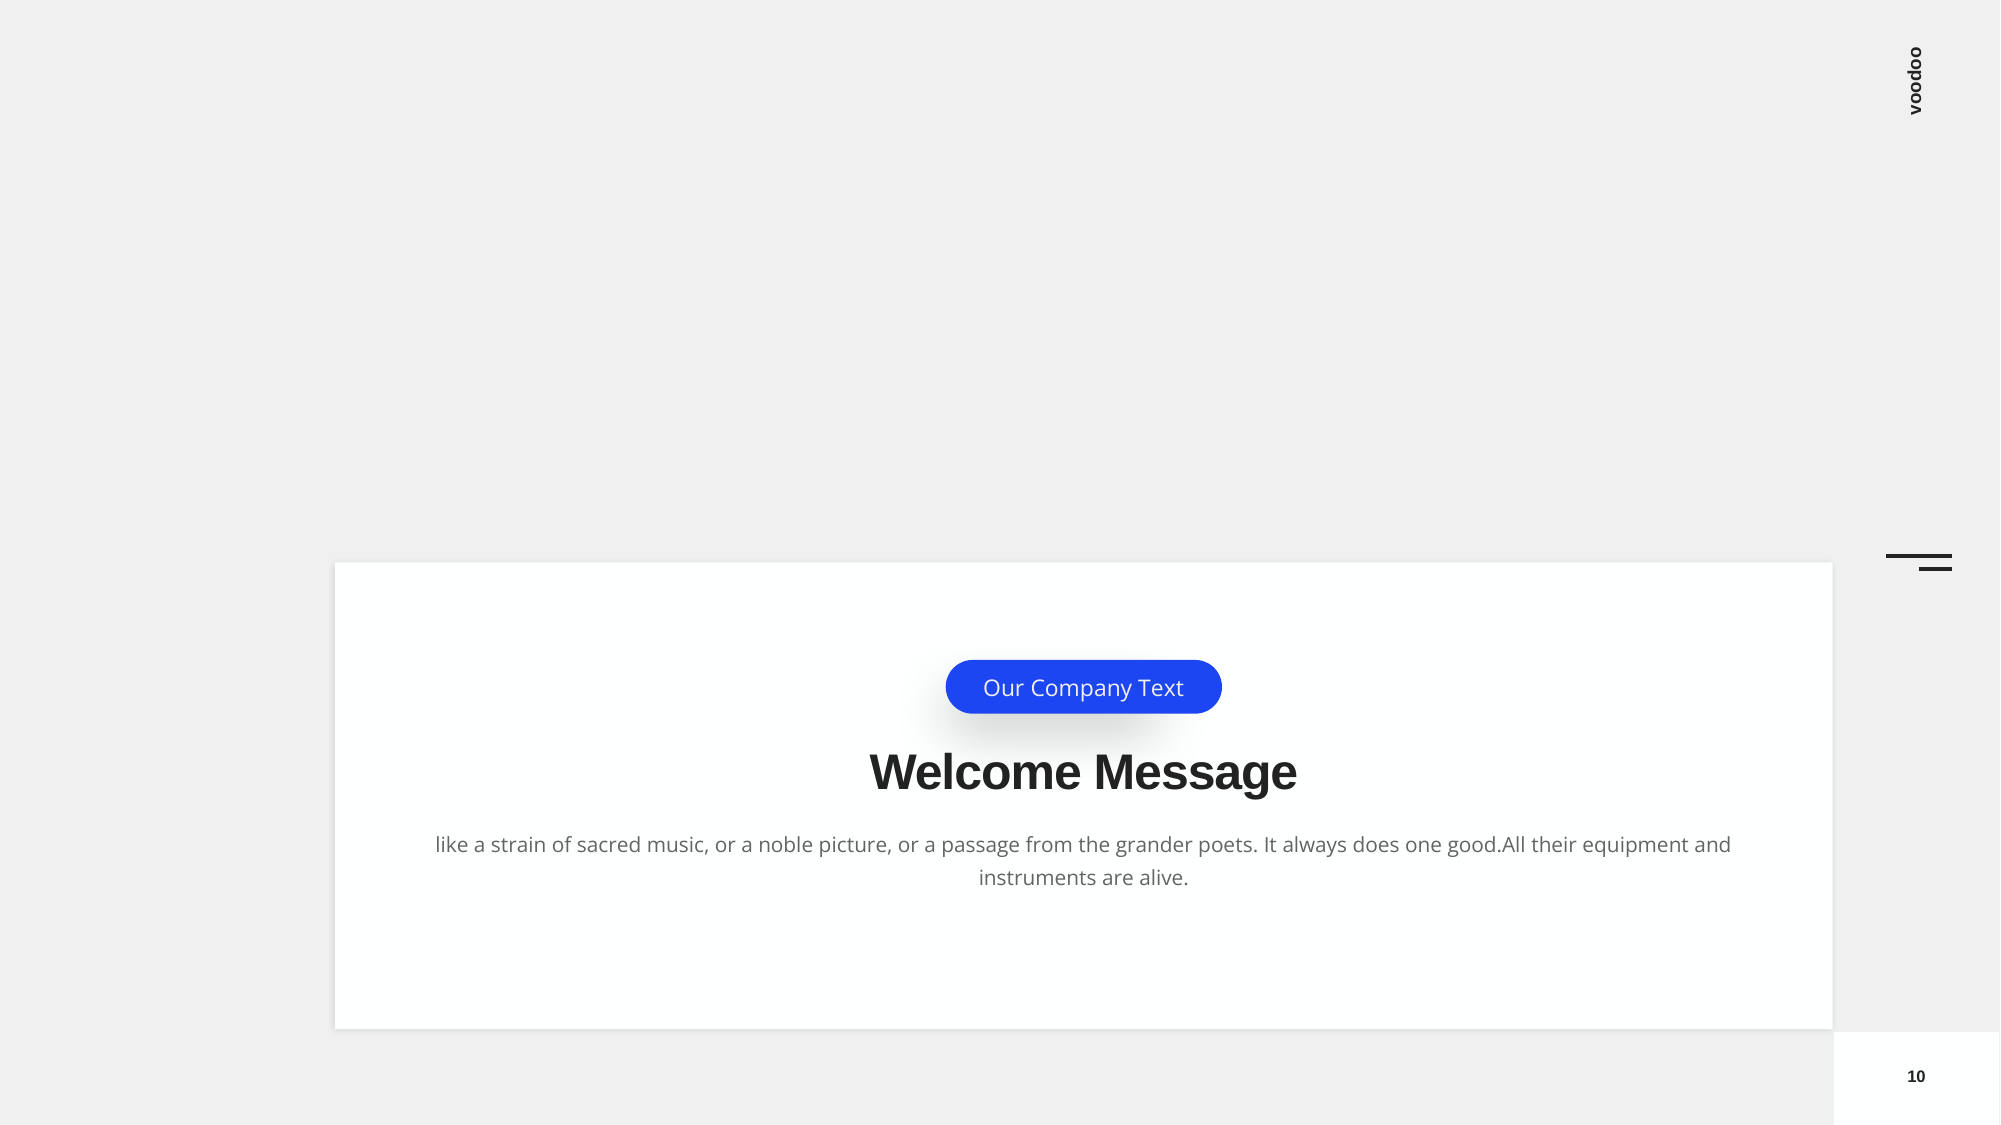

Welcome Message
like a strain of sacred music, or a noble picture, or a passage from the grander poets. It always does one good.All their equipment and instruments are alive.

Our Company Text